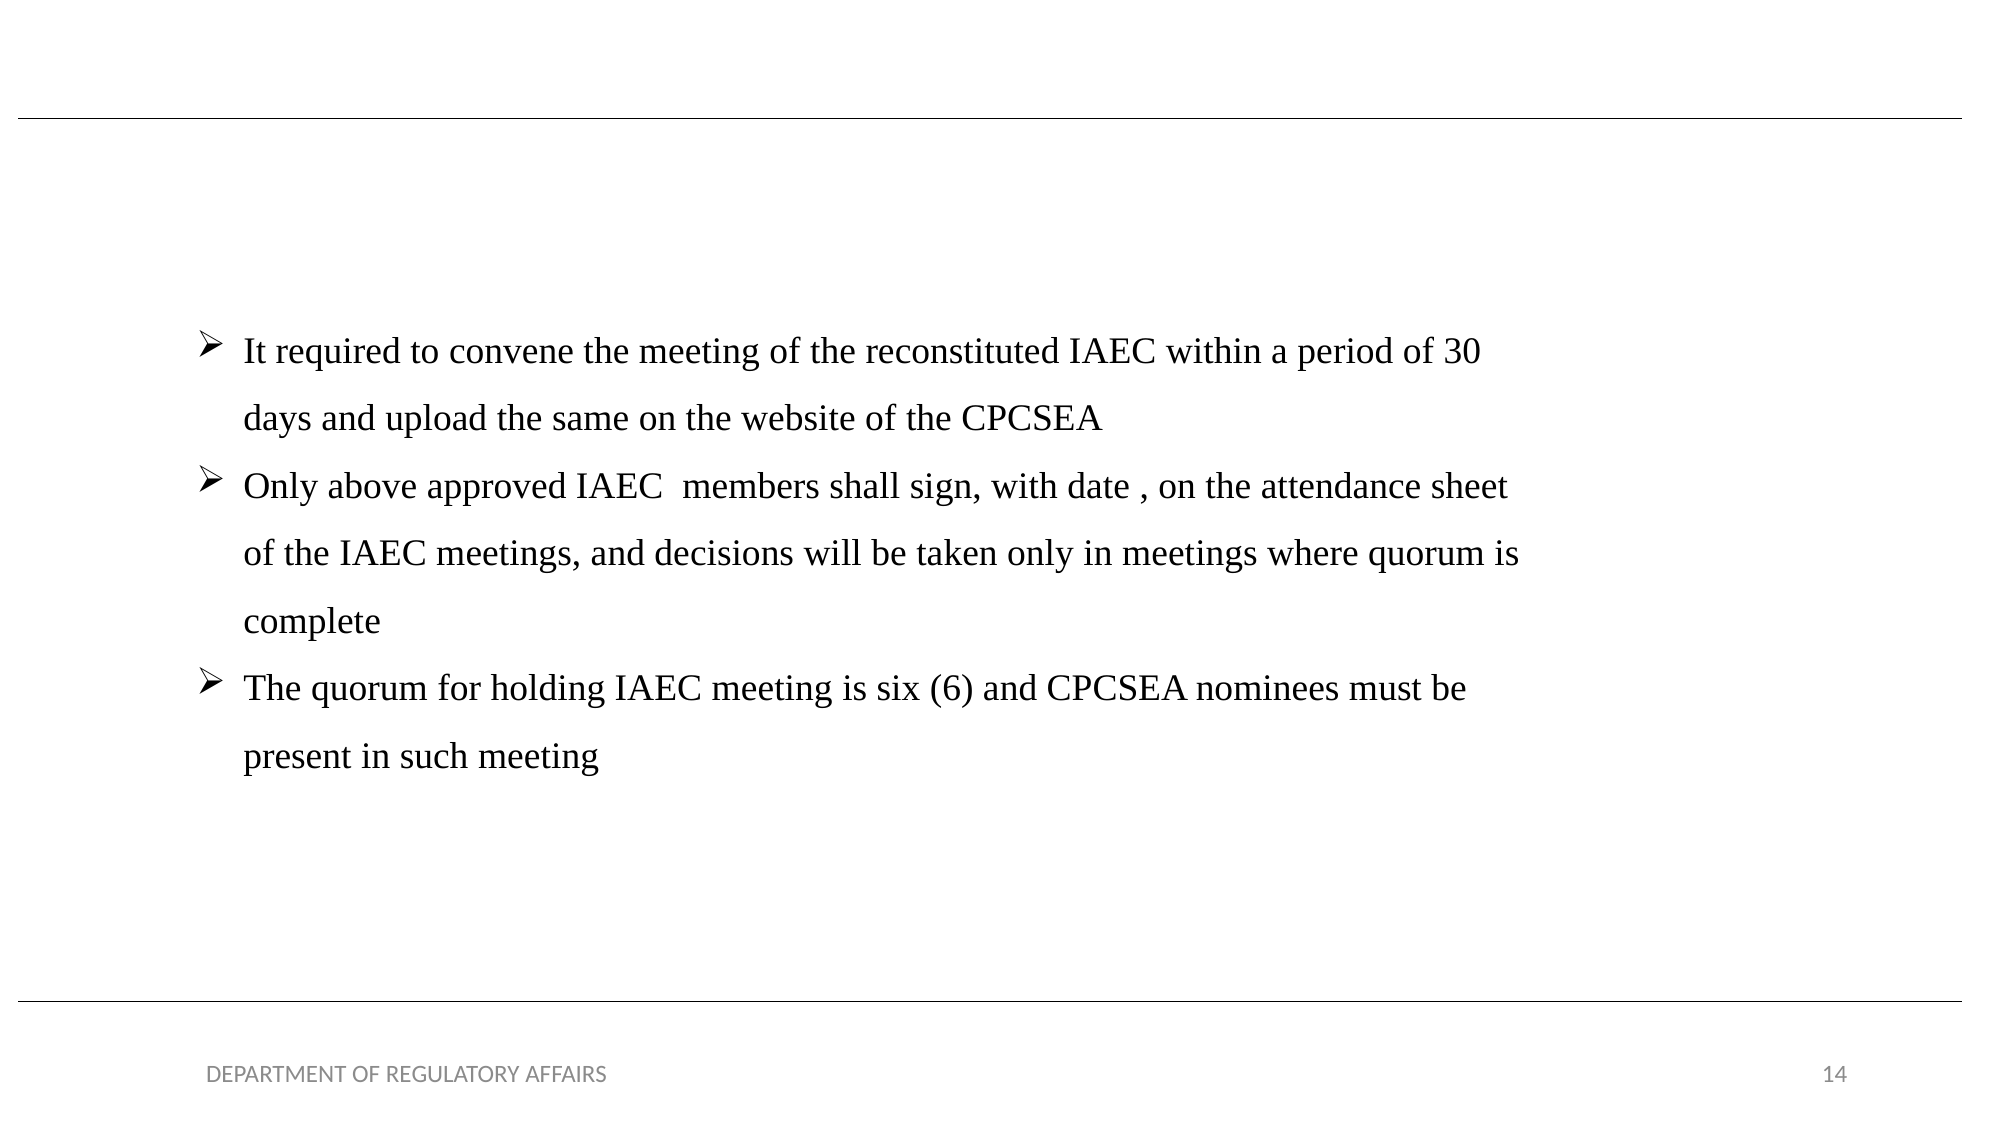

It required to convene the meeting of the reconstituted IAEC within a period of 30 days and upload the same on the website of the CPCSEA
Only above approved IAEC  members shall sign, with date , on the attendance sheet of the IAEC meetings, and decisions will be taken only in meetings where quorum is complete
The quorum for holding IAEC meeting is six (6) and CPCSEA nominees must be present in such meeting
DEPARTMENT OF REGULATORY AFFAIRS
14